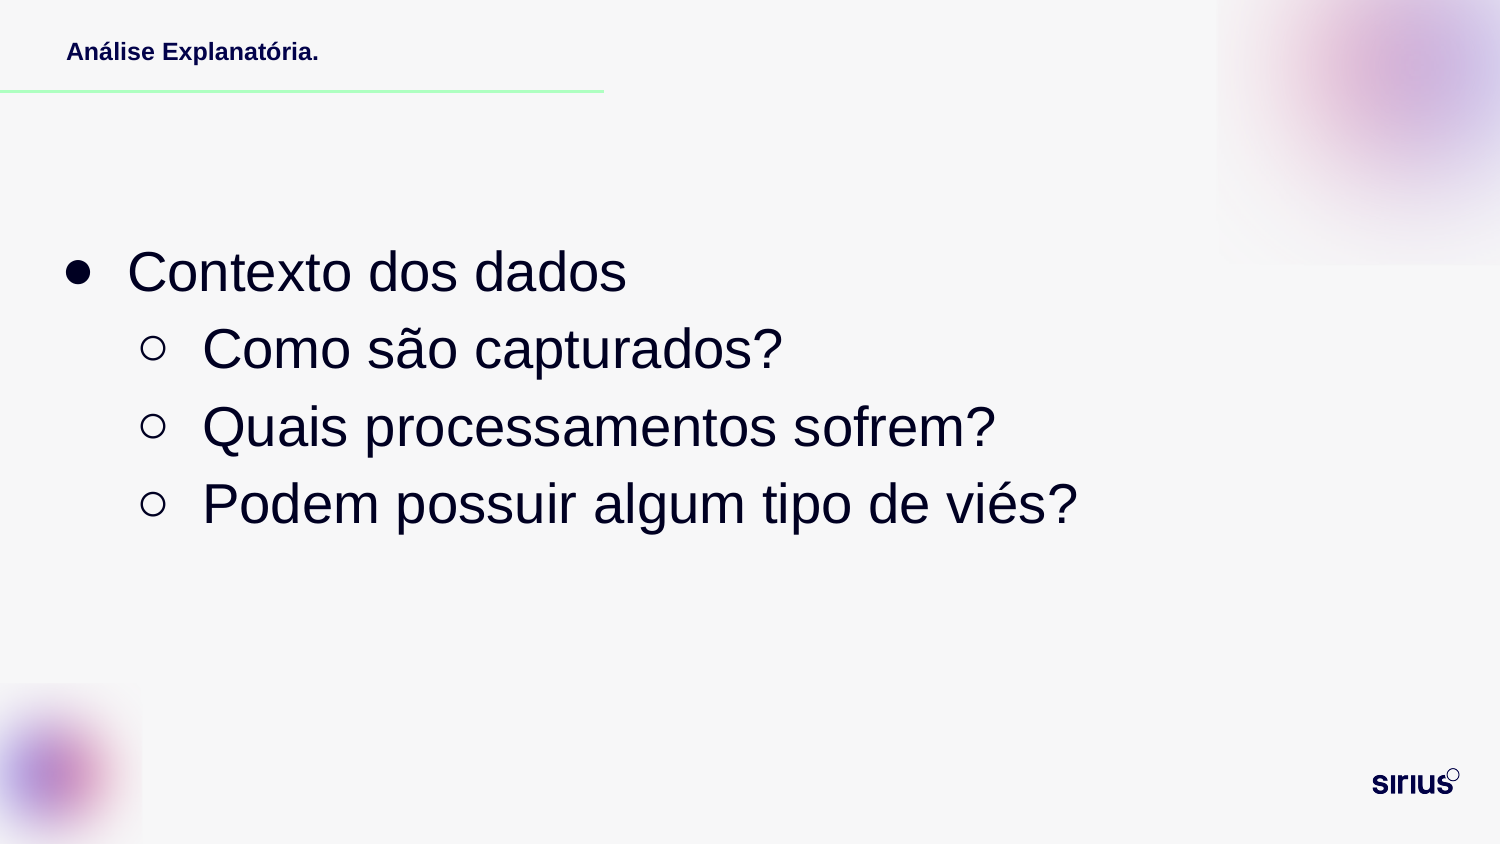

# Análise Explanatória.
Contexto dos dados
Como são capturados?
Quais processamentos sofrem?
Podem possuir algum tipo de viés?